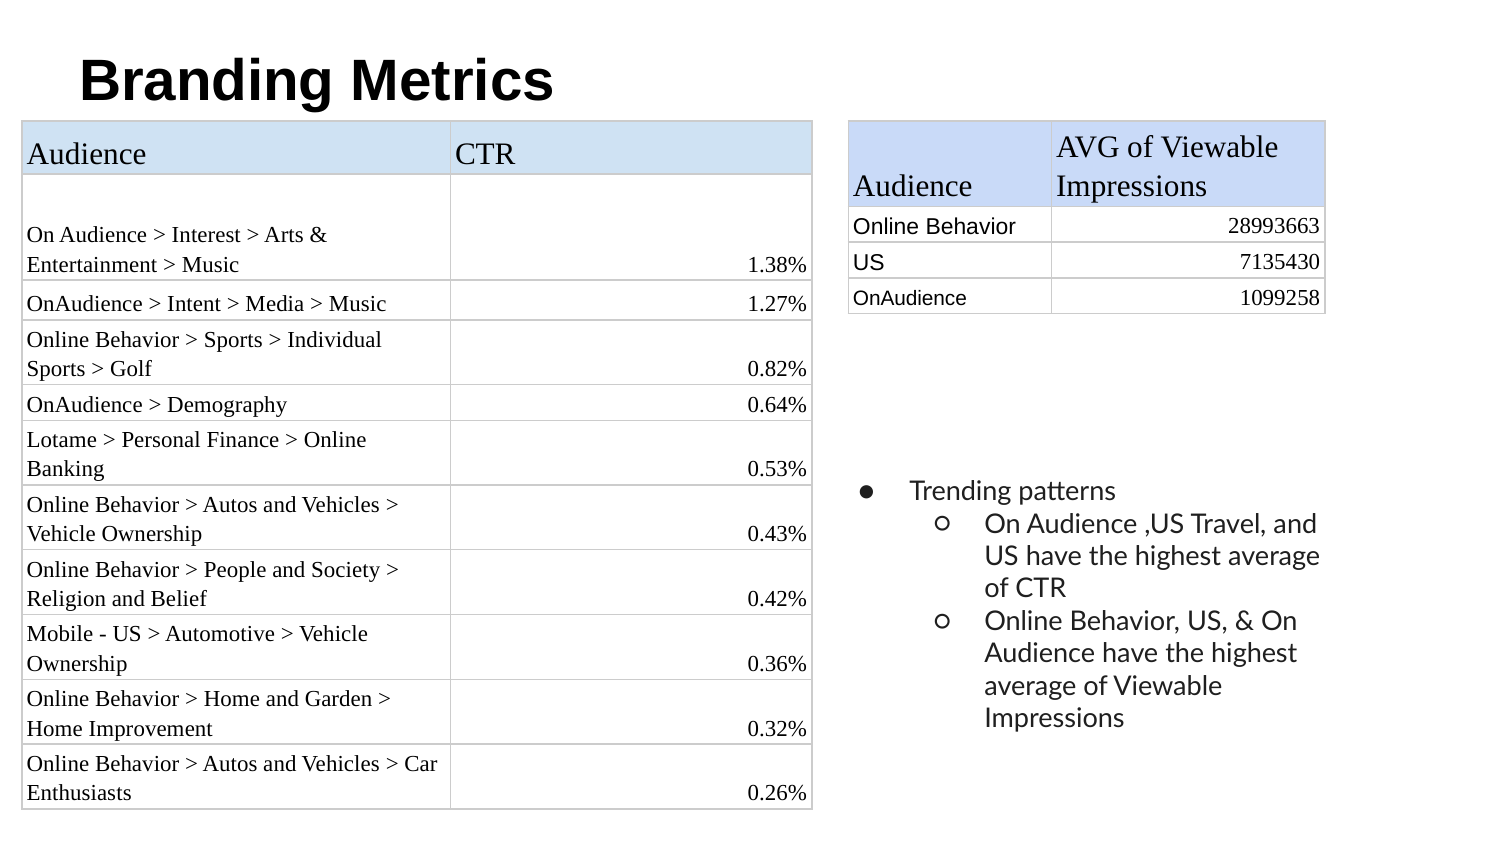

# Branding Metrics
| Audience | CTR |
| --- | --- |
| On Audience > Interest > Arts & Entertainment > Music | 1.38% |
| OnAudience > Intent > Media > Music | 1.27% |
| Online Behavior > Sports > Individual Sports > Golf | 0.82% |
| OnAudience > Demography | 0.64% |
| Lotame > Personal Finance > Online Banking | 0.53% |
| Online Behavior > Autos and Vehicles > Vehicle Ownership | 0.43% |
| Online Behavior > People and Society > Religion and Belief | 0.42% |
| Mobile - US > Automotive > Vehicle Ownership | 0.36% |
| Online Behavior > Home and Garden > Home Improvement | 0.32% |
| Online Behavior > Autos and Vehicles > Car Enthusiasts | 0.26% |
| Audience | AVG of Viewable Impressions |
| --- | --- |
| Online Behavior | 28993663 |
| US | 7135430 |
| OnAudience | 1099258 |
Trending patterns
On Audience ,US Travel, and US have the highest average of CTR
Online Behavior, US, & On Audience have the highest average of Viewable Impressions